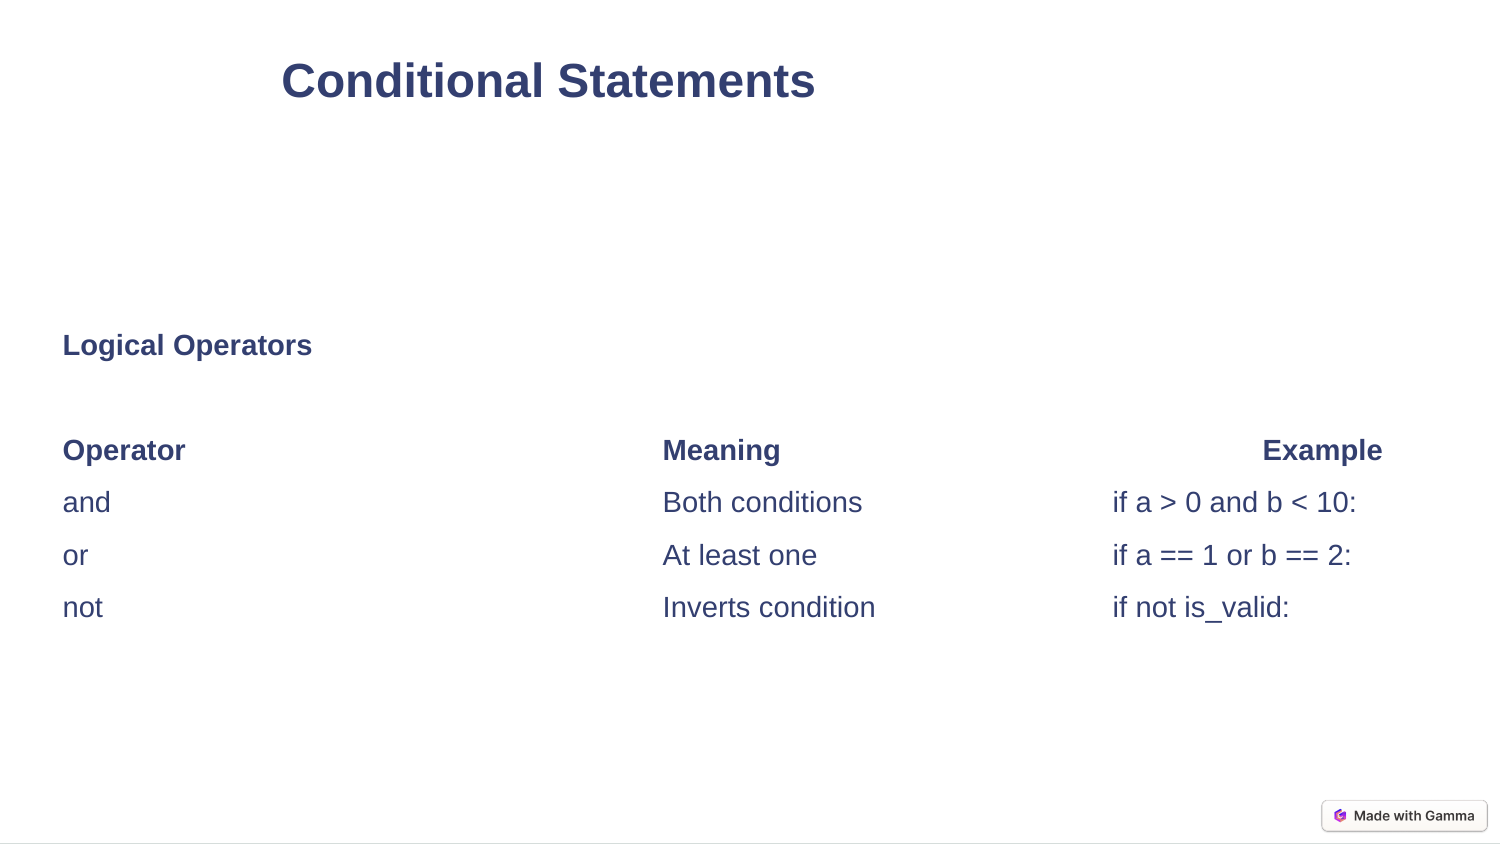

Conditional Statements
Logical Operators

Operator				Meaning				Example
and				Both conditions		if a > 0 and b < 10:
or				At least one		if a == 1 or b == 2:
not				Inverts condition		if not is_valid: